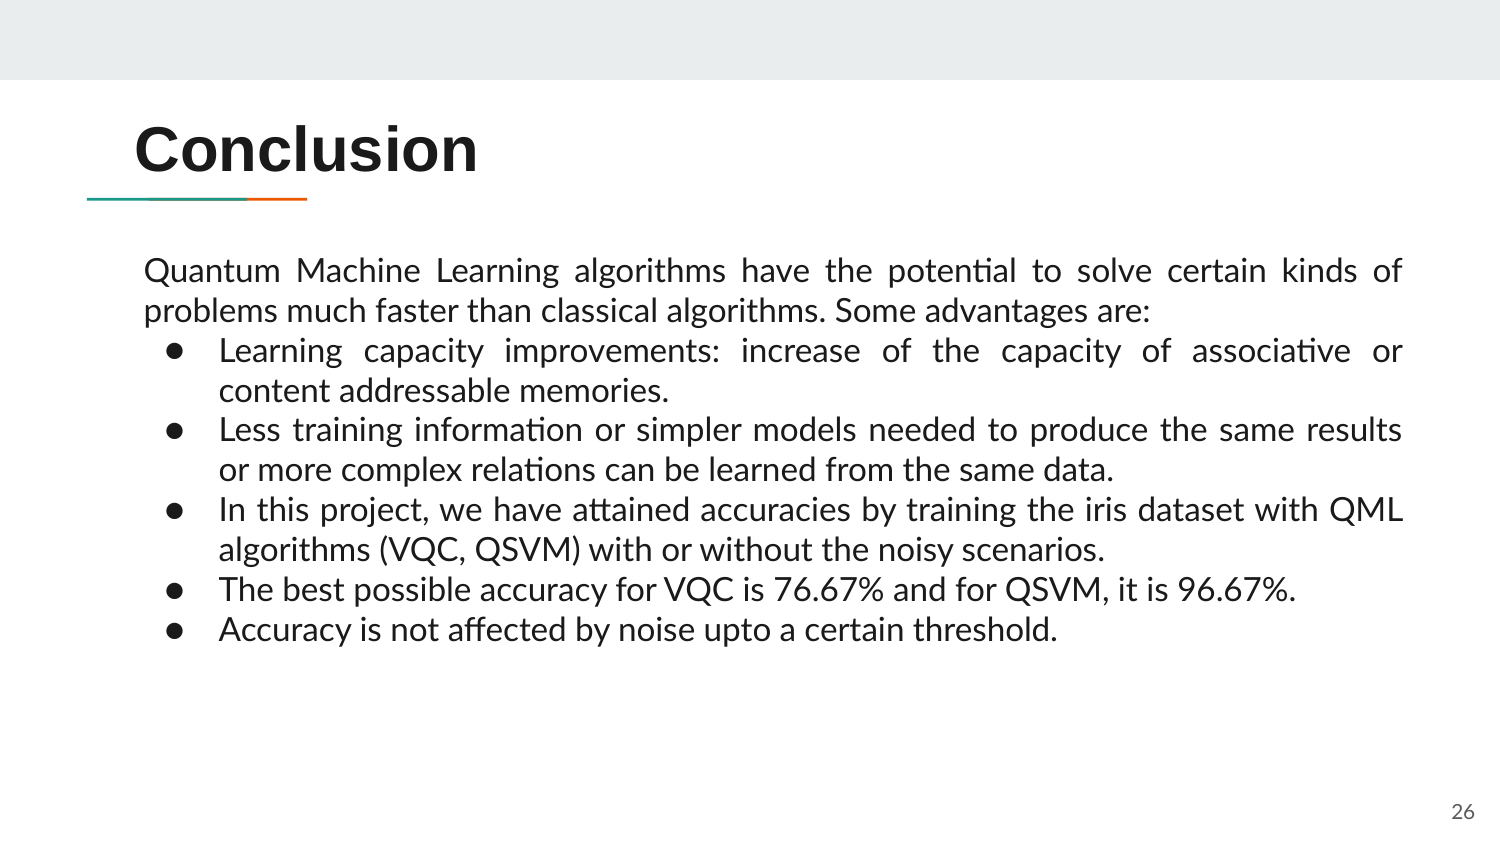

# Conclusion
Quantum Machine Learning algorithms have the potential to solve certain kinds of problems much faster than classical algorithms. Some advantages are:
Learning capacity improvements: increase of the capacity of associative or content addressable memories.
Less training information or simpler models needed to produce the same results or more complex relations can be learned from the same data.
In this project, we have attained accuracies by training the iris dataset with QML algorithms (VQC, QSVM) with or without the noisy scenarios.
The best possible accuracy for VQC is 76.67% and for QSVM, it is 96.67%.
Accuracy is not affected by noise upto a certain threshold.
26